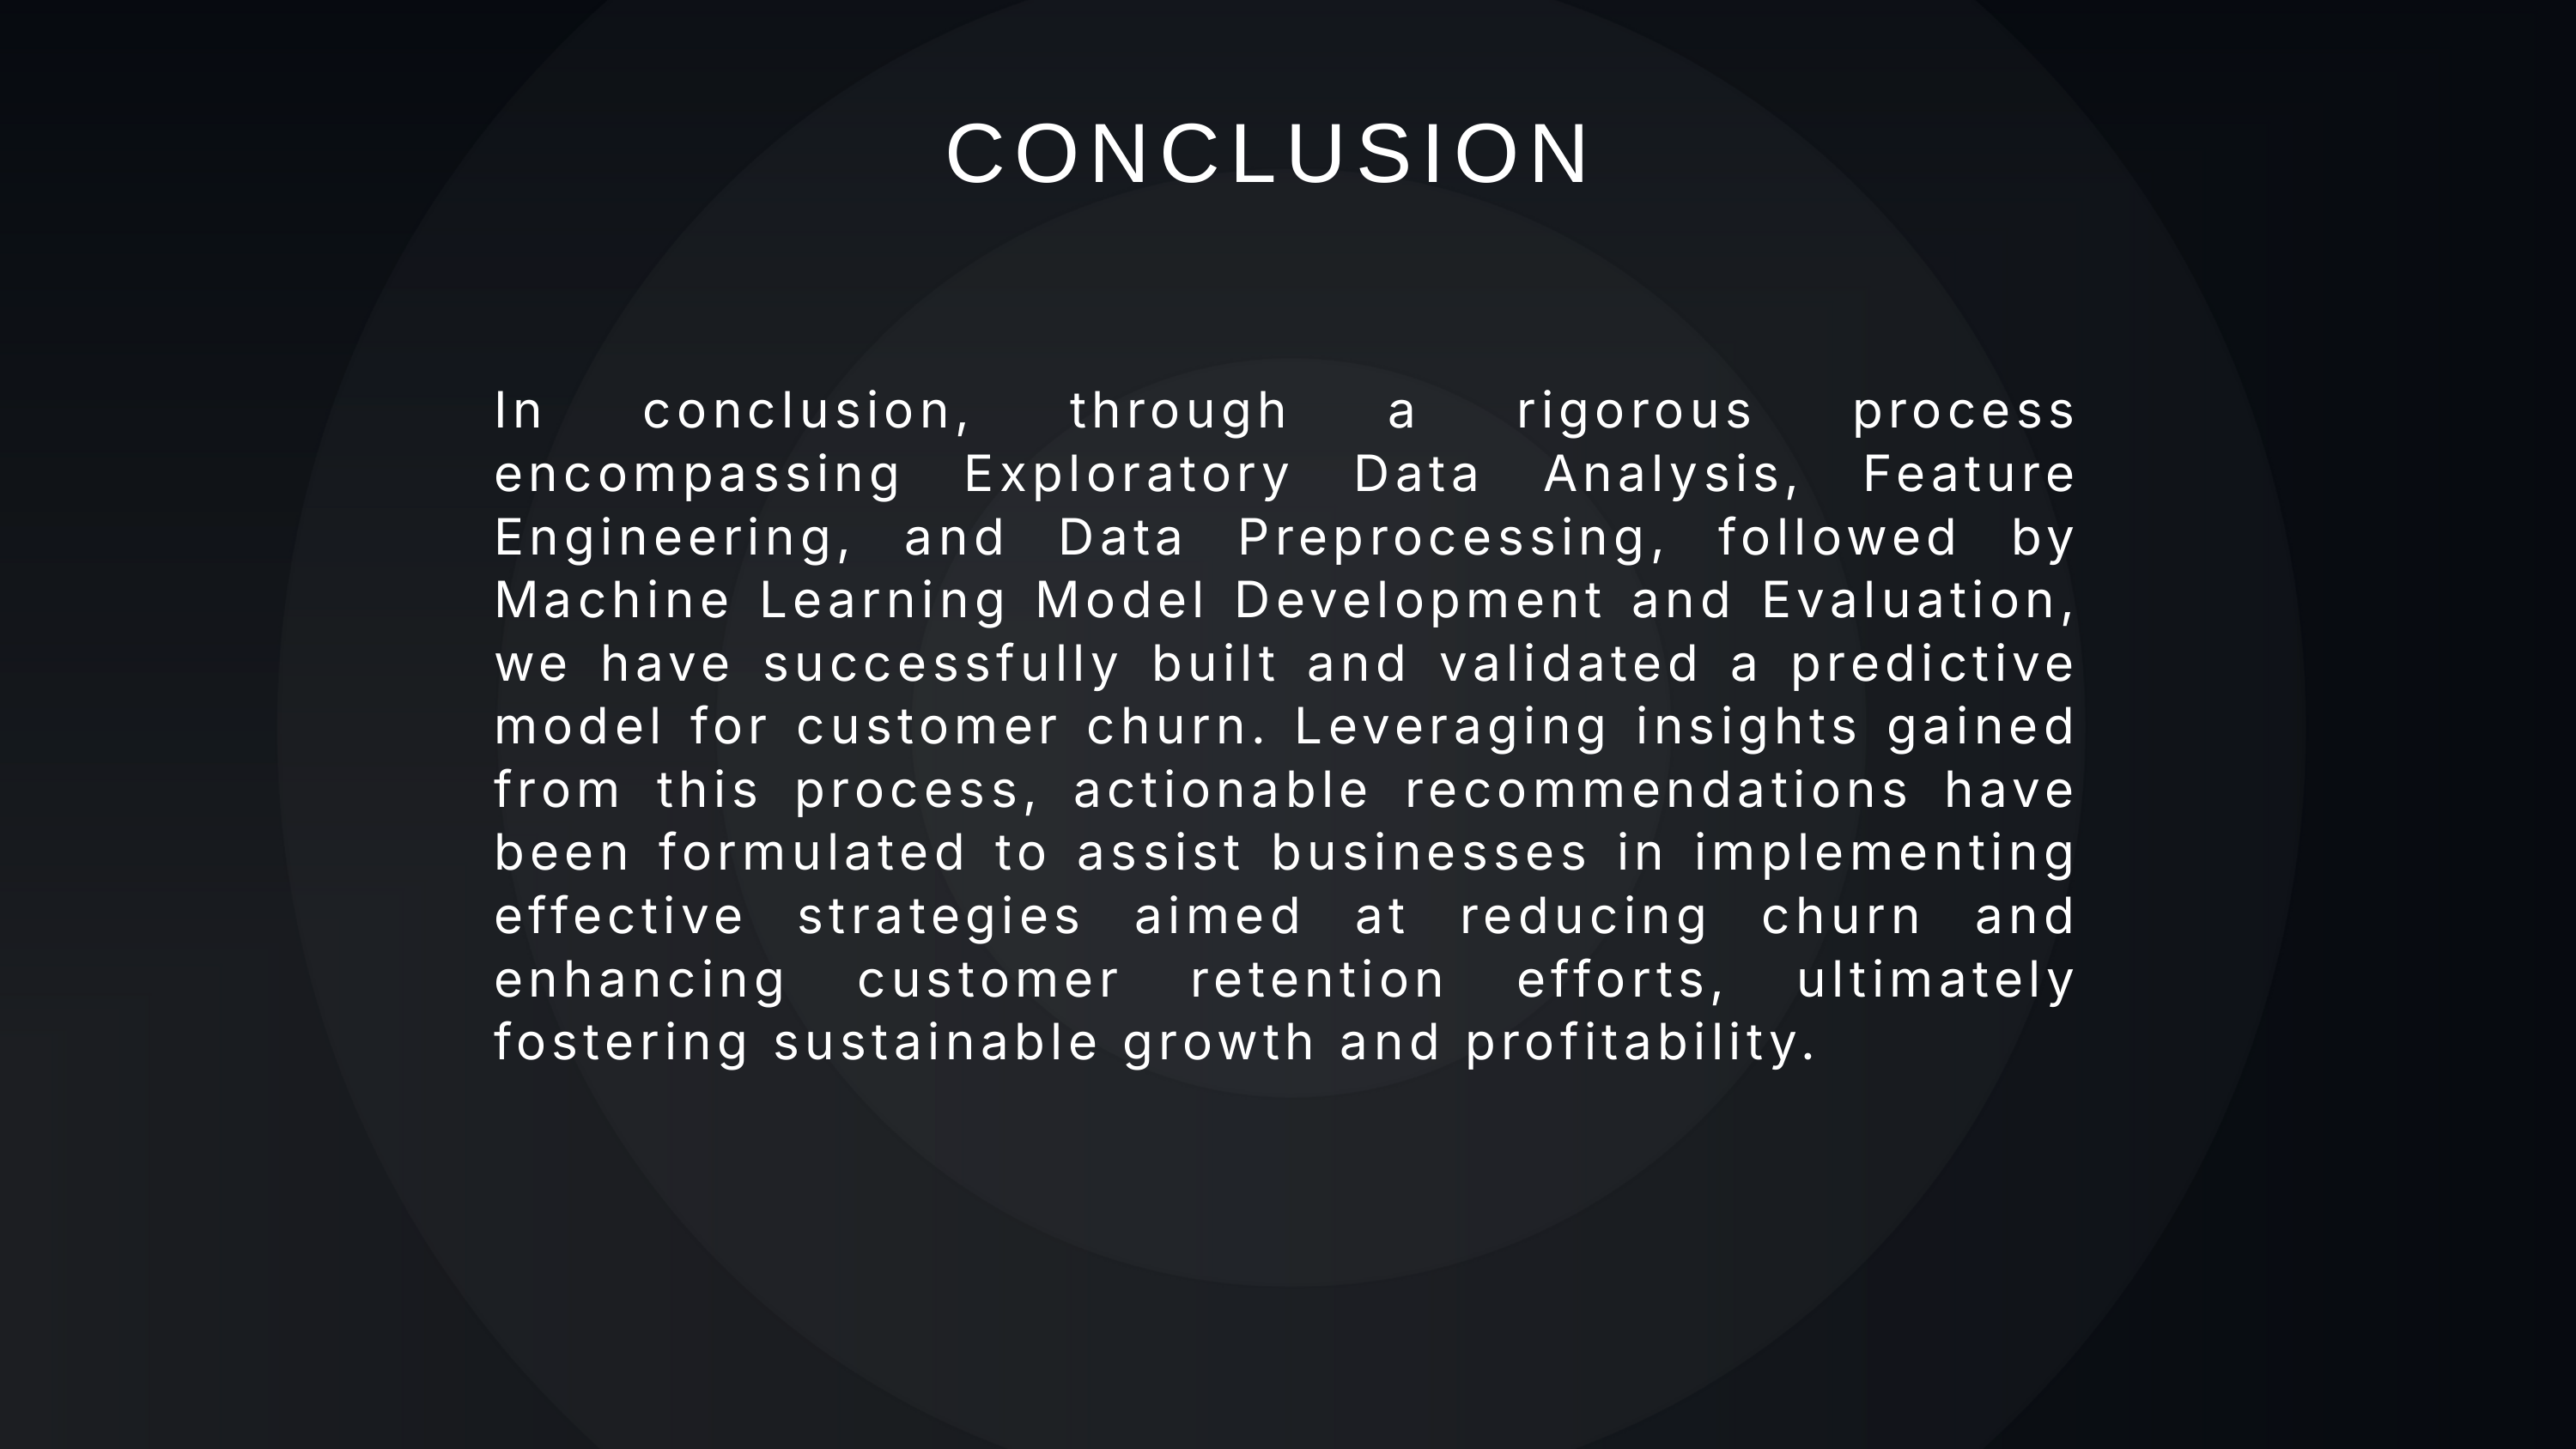

CONCLUSION
In conclusion, through a rigorous process encompassing Exploratory Data Analysis, Feature Engineering, and Data Preprocessing, followed by Machine Learning Model Development and Evaluation, we have successfully built and validated a predictive model for customer churn. Leveraging insights gained from this process, actionable recommendations have been formulated to assist businesses in implementing effective strategies aimed at reducing churn and enhancing customer retention efforts, ultimately fostering sustainable growth and profitability.